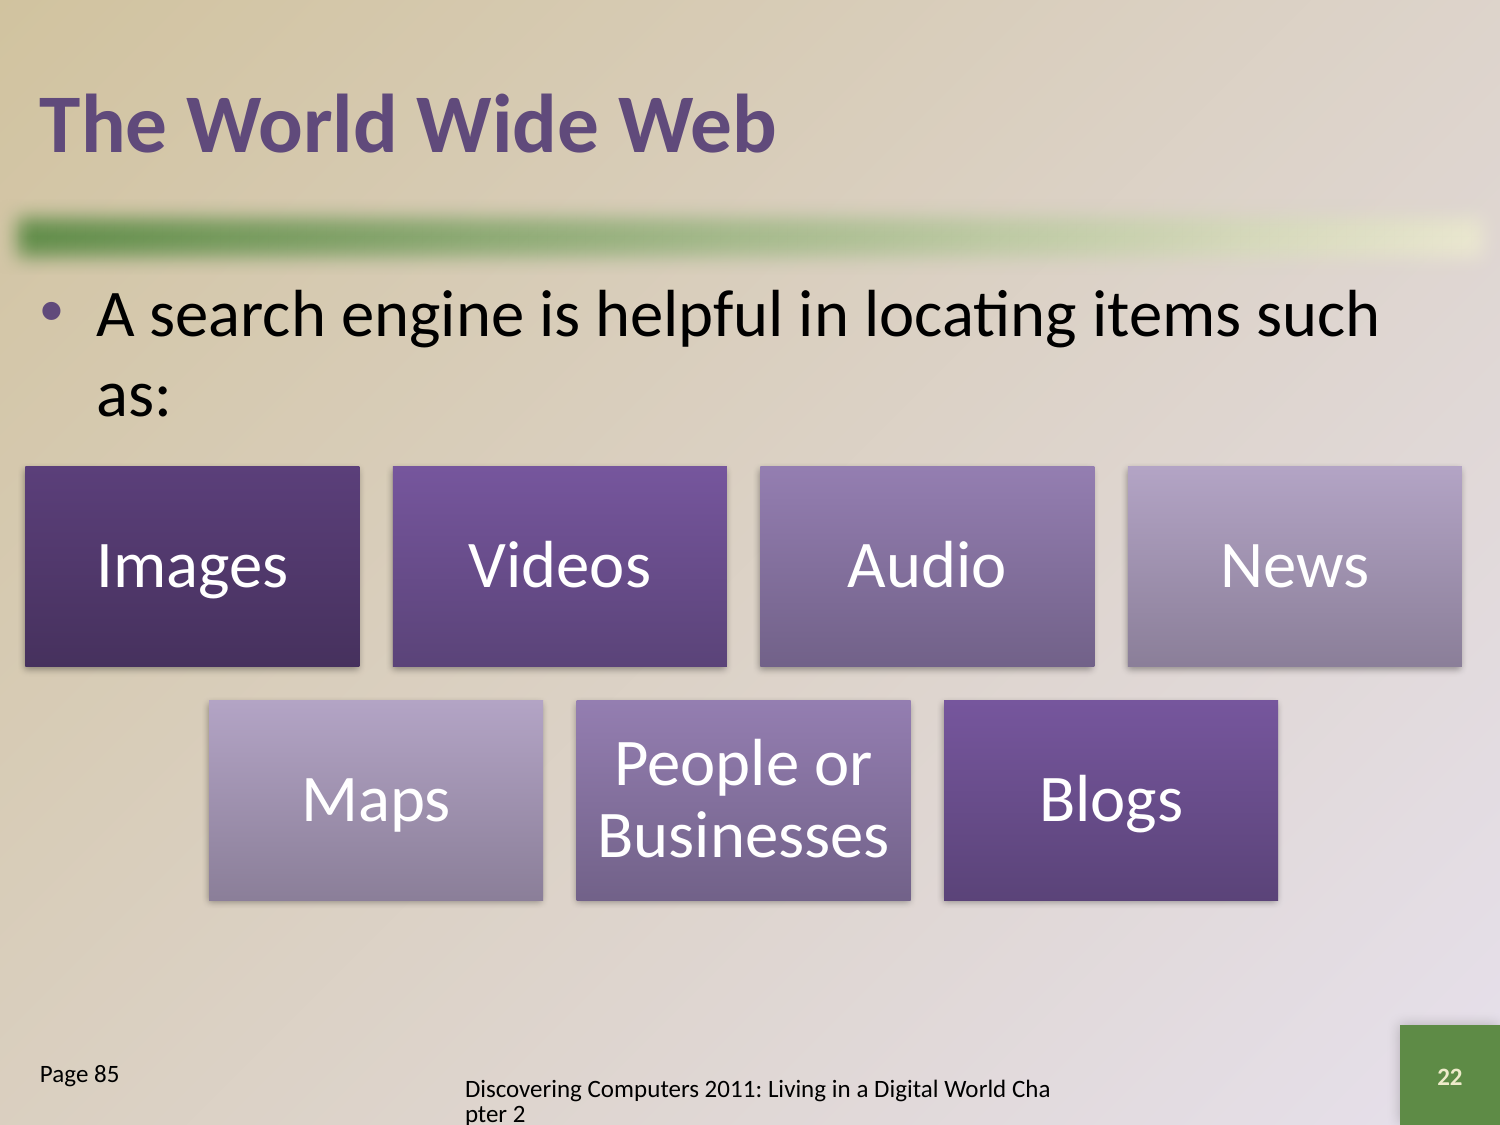

# The World Wide Web
A search engine is helpful in locating items such as:
Images
Videos
Audio
News
Maps
People or Businesses
Blogs
22
Page 85
Discovering Computers 2011: Living in a Digital World Chapter 2